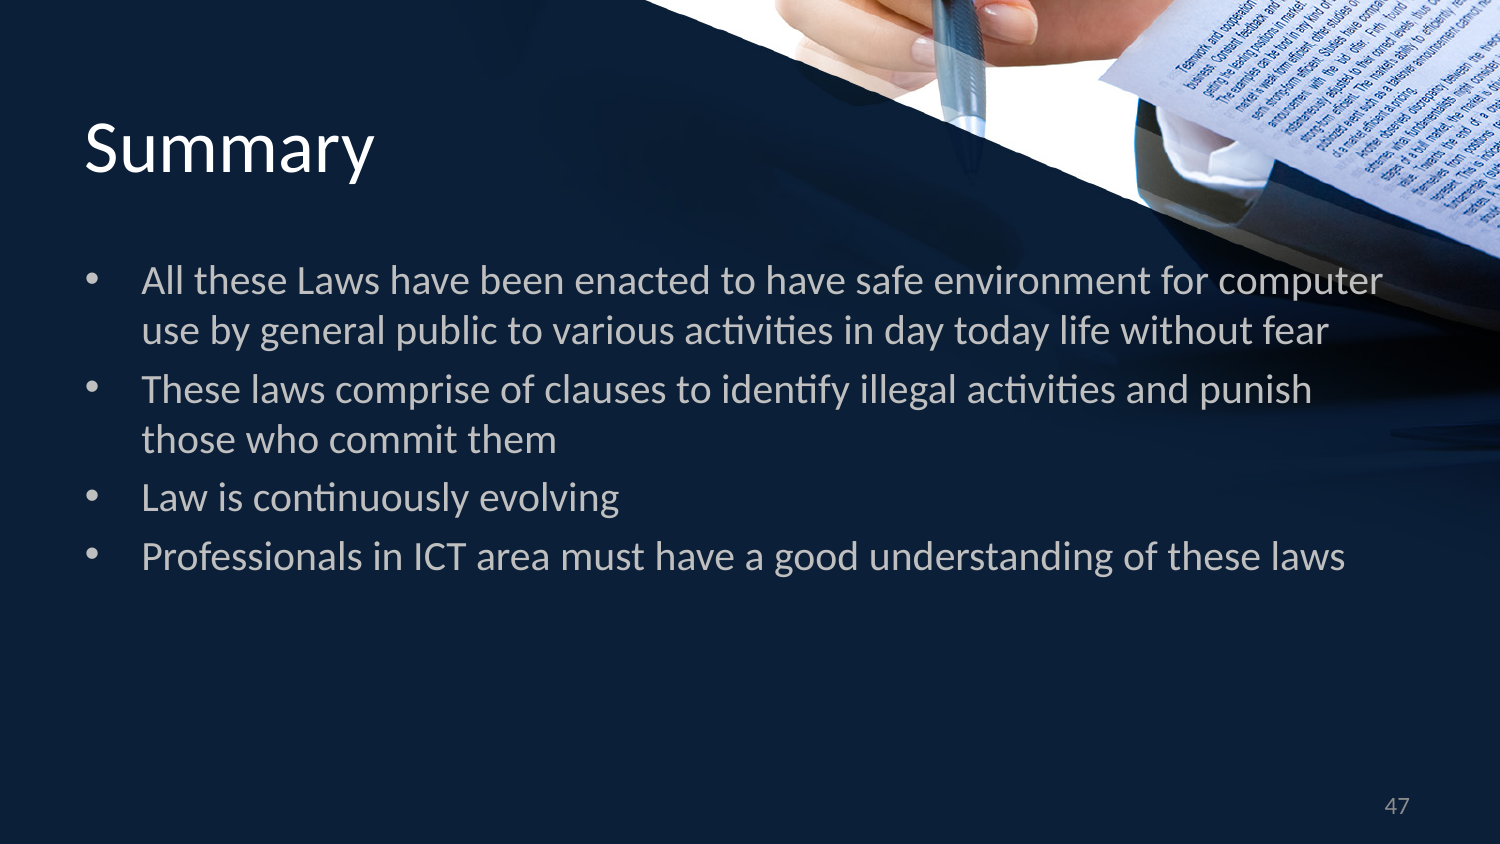

# Summary
All these Laws have been enacted to have safe environment for computer use by general public to various activities in day today life without fear
These laws comprise of clauses to identify illegal activities and punish those who commit them
Law is continuously evolving
Professionals in ICT area must have a good understanding of these laws
47